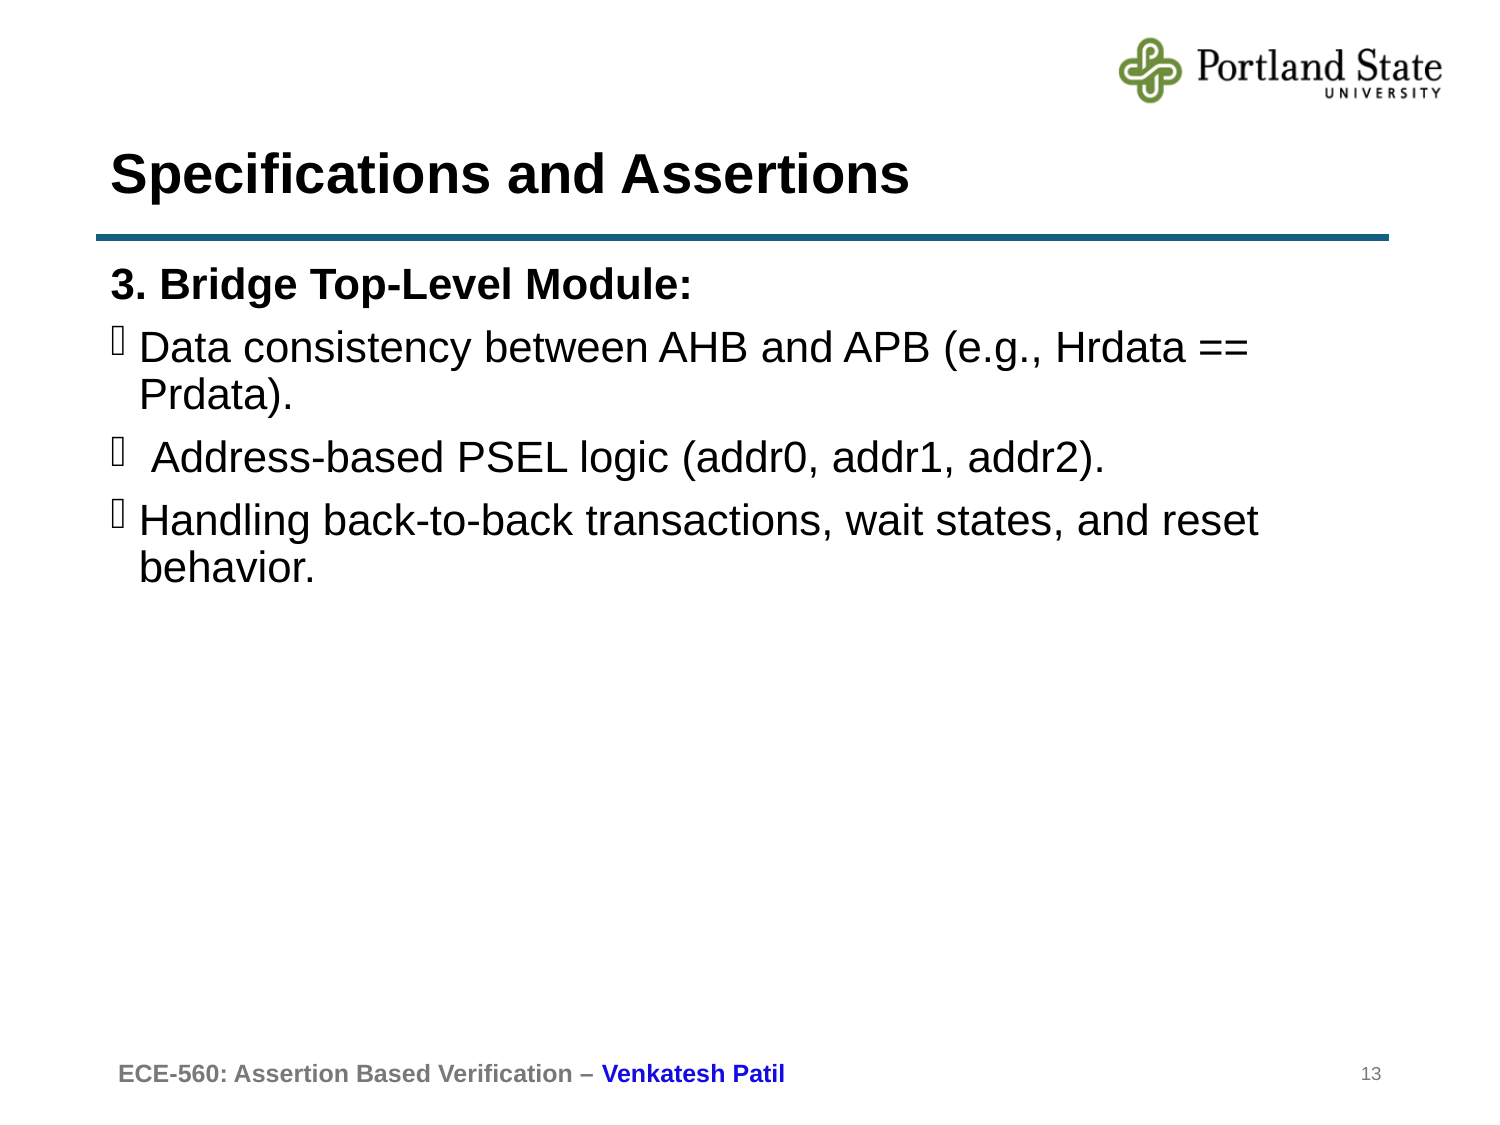

# Specifications and Assertions
3. Bridge Top-Level Module:
Data consistency between AHB and APB (e.g., Hrdata == Prdata).
 Address-based PSEL logic (addr0, addr1, addr2).
Handling back-to-back transactions, wait states, and reset behavior.

ECE-560: Assertion Based Verification – Venkatesh Patil
13